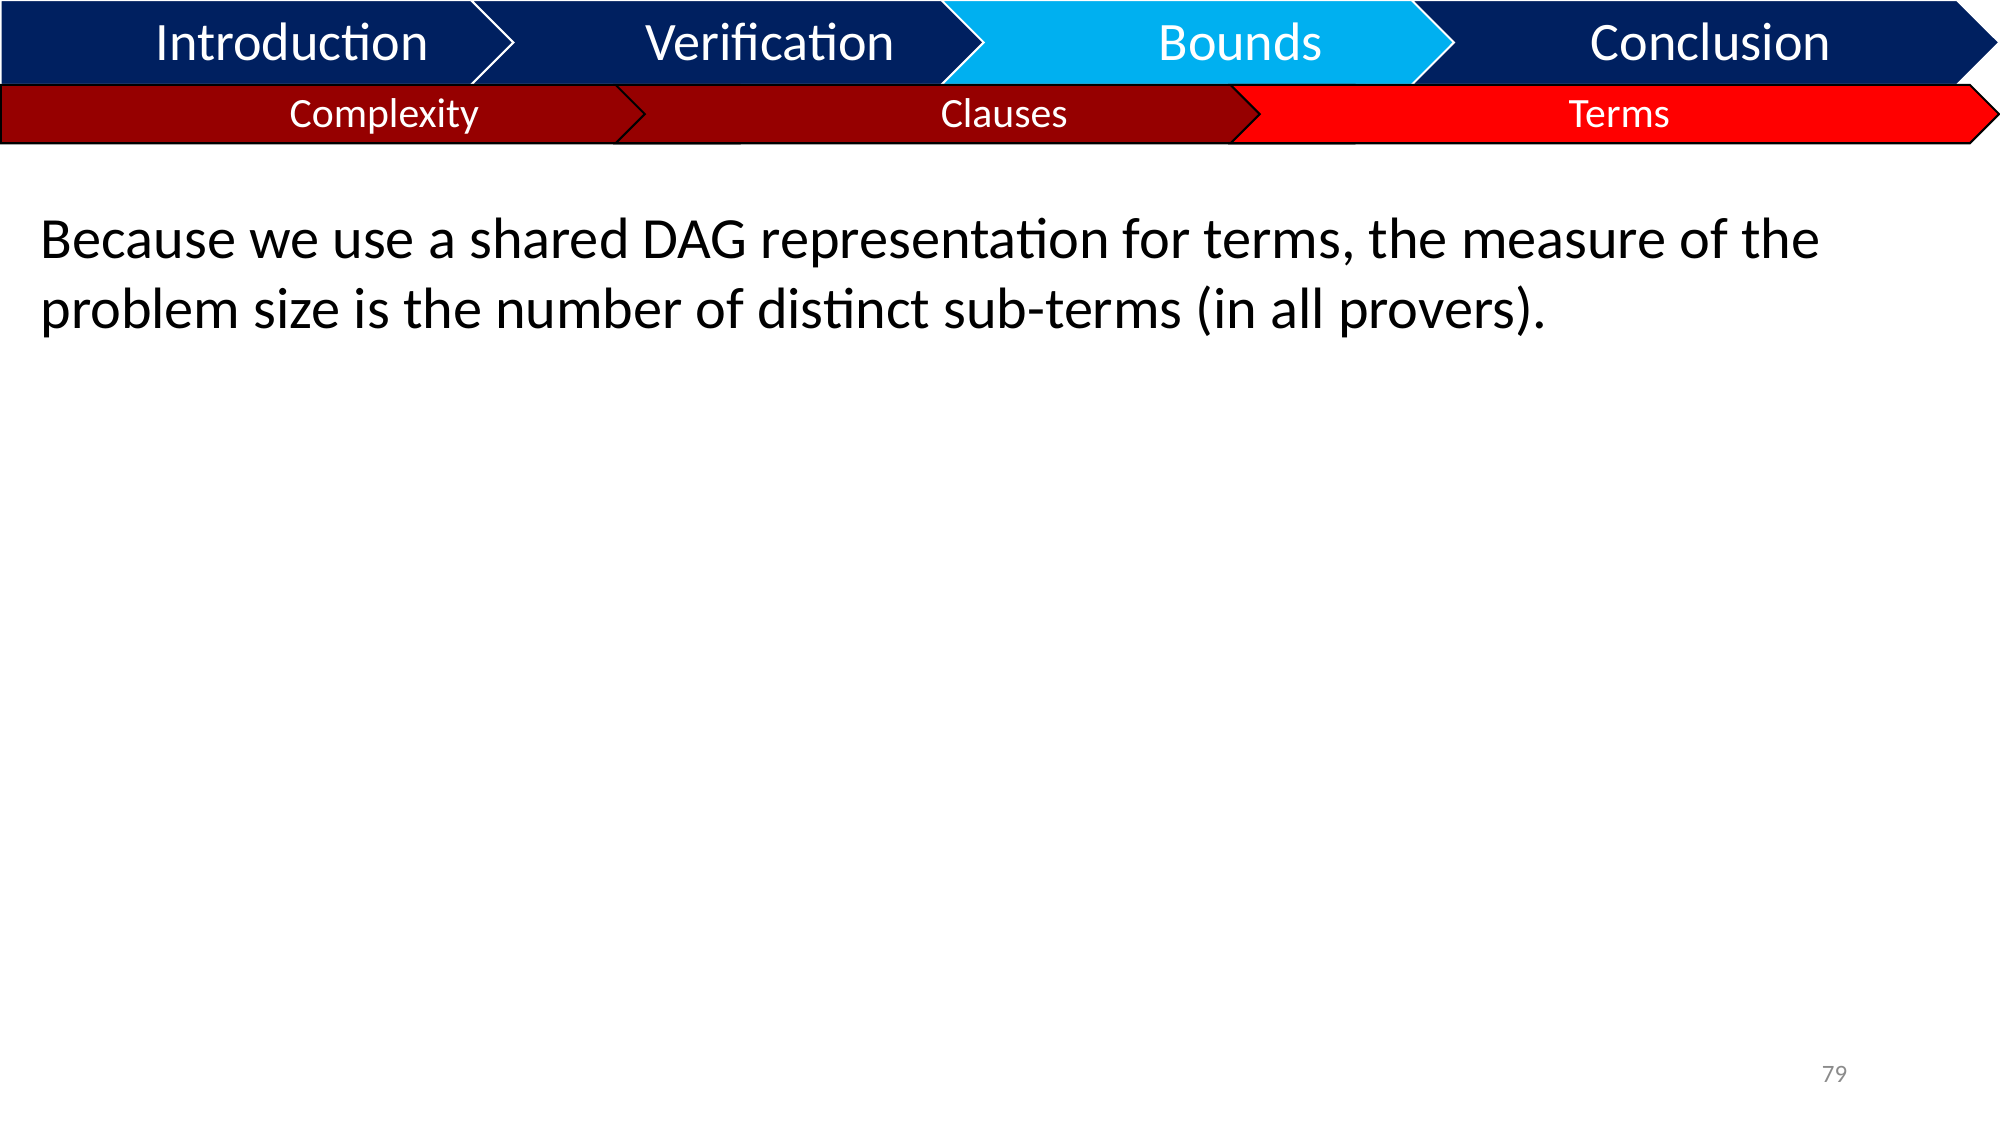

Introduction
Verification
Bounds
Conclusion
Complexity
Clauses
Terms
Because we use a shared DAG representation for terms, the measure of the problem size is the number of distinct sub-terms (in all provers).
79